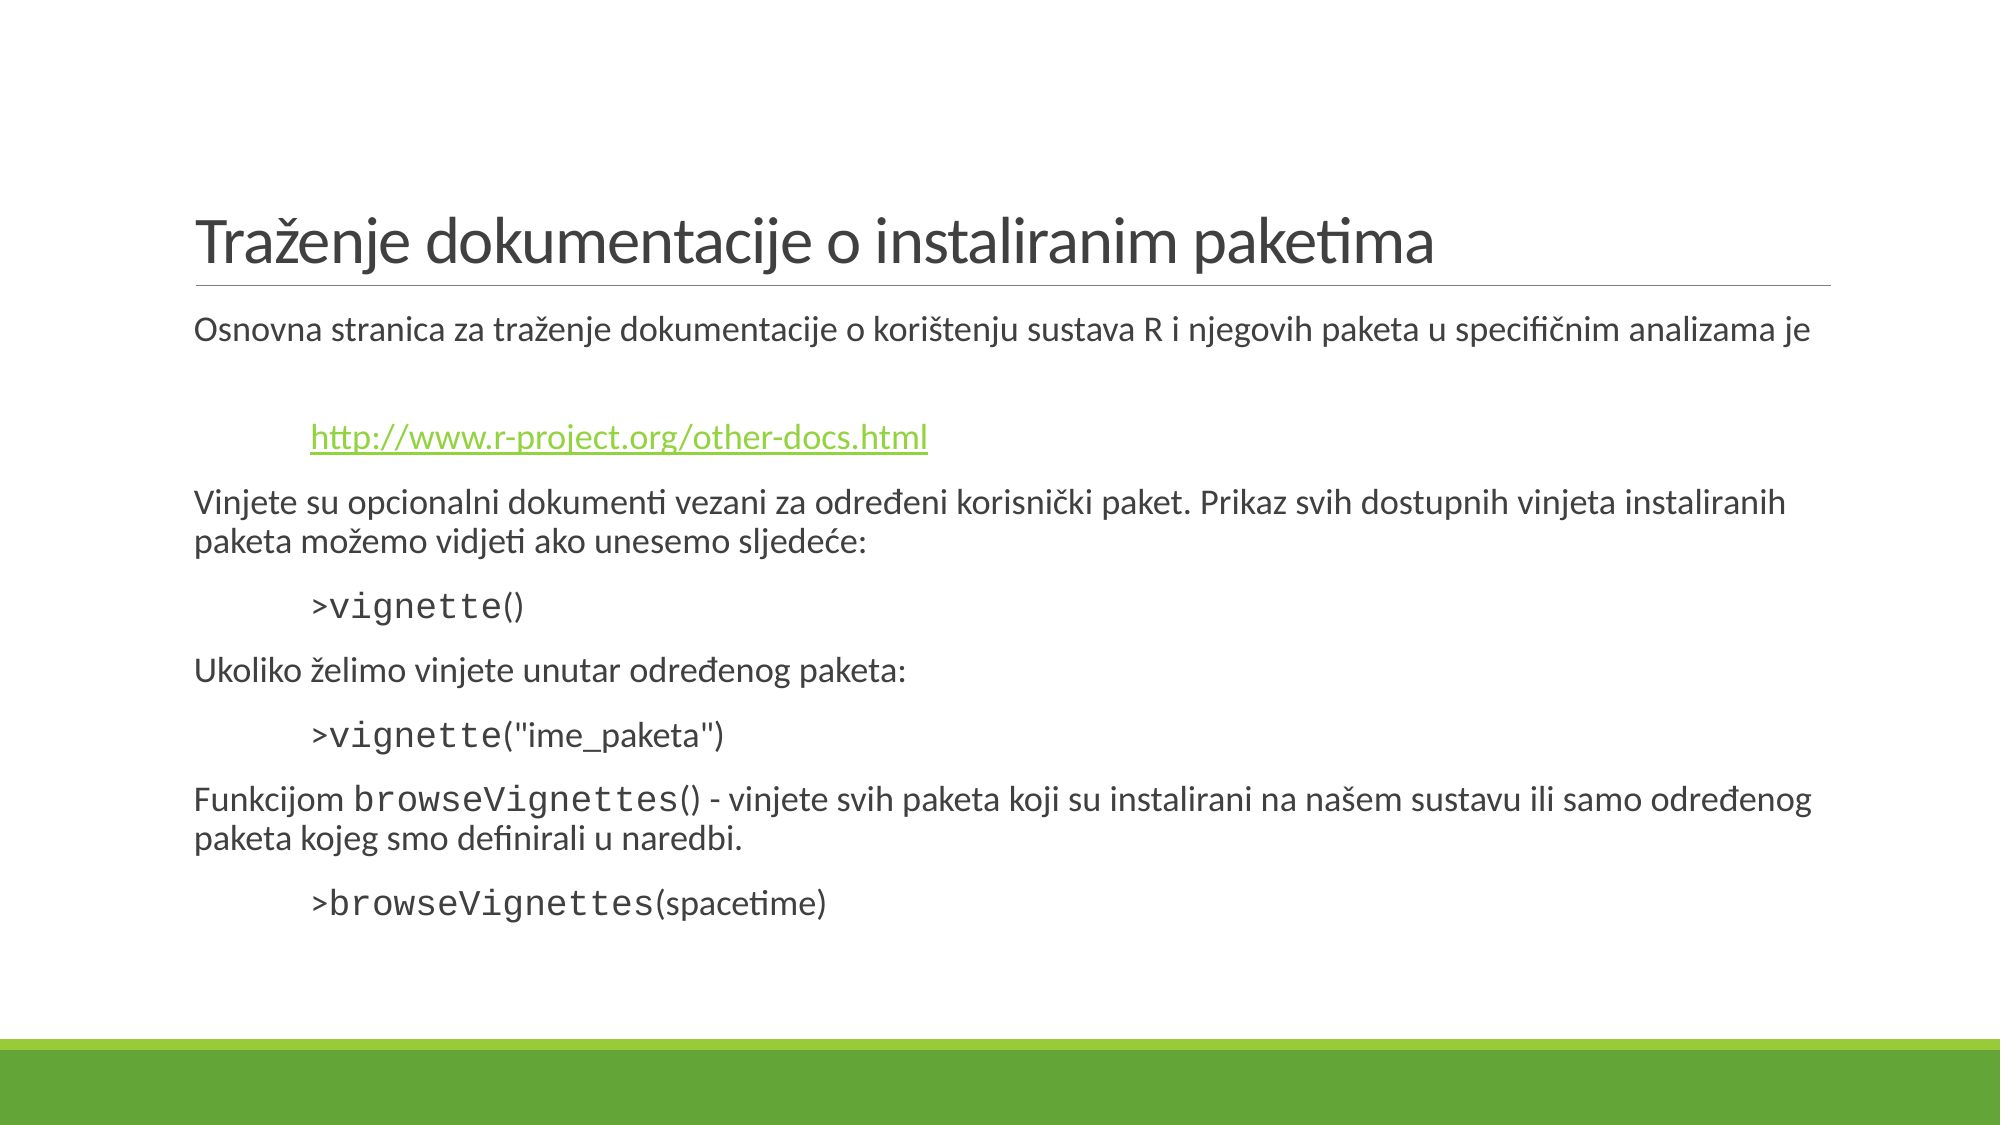

# Traženje dokumentacije o instaliranim paketima
Osnovna stranica za traženje dokumentacije o korištenju sustava R i njegovih paketa u specifičnim analizama je
			http://www.r-project.org/other-docs.html
Vinjete su opcionalni dokumenti vezani za određeni korisnički paket. Prikaz svih dostupnih vinjeta instaliranih paketa možemo vidjeti ako unesemo sljedeće:
			>vignette()
Ukoliko želimo vinjete unutar određenog paketa:
			>vignette("ime_paketa")
Funkcijom browseVignettes() - vinjete svih paketa koji su instalirani na našem sustavu ili samo određenog paketa kojeg smo definirali u naredbi.
			>browseVignettes(spacetime)